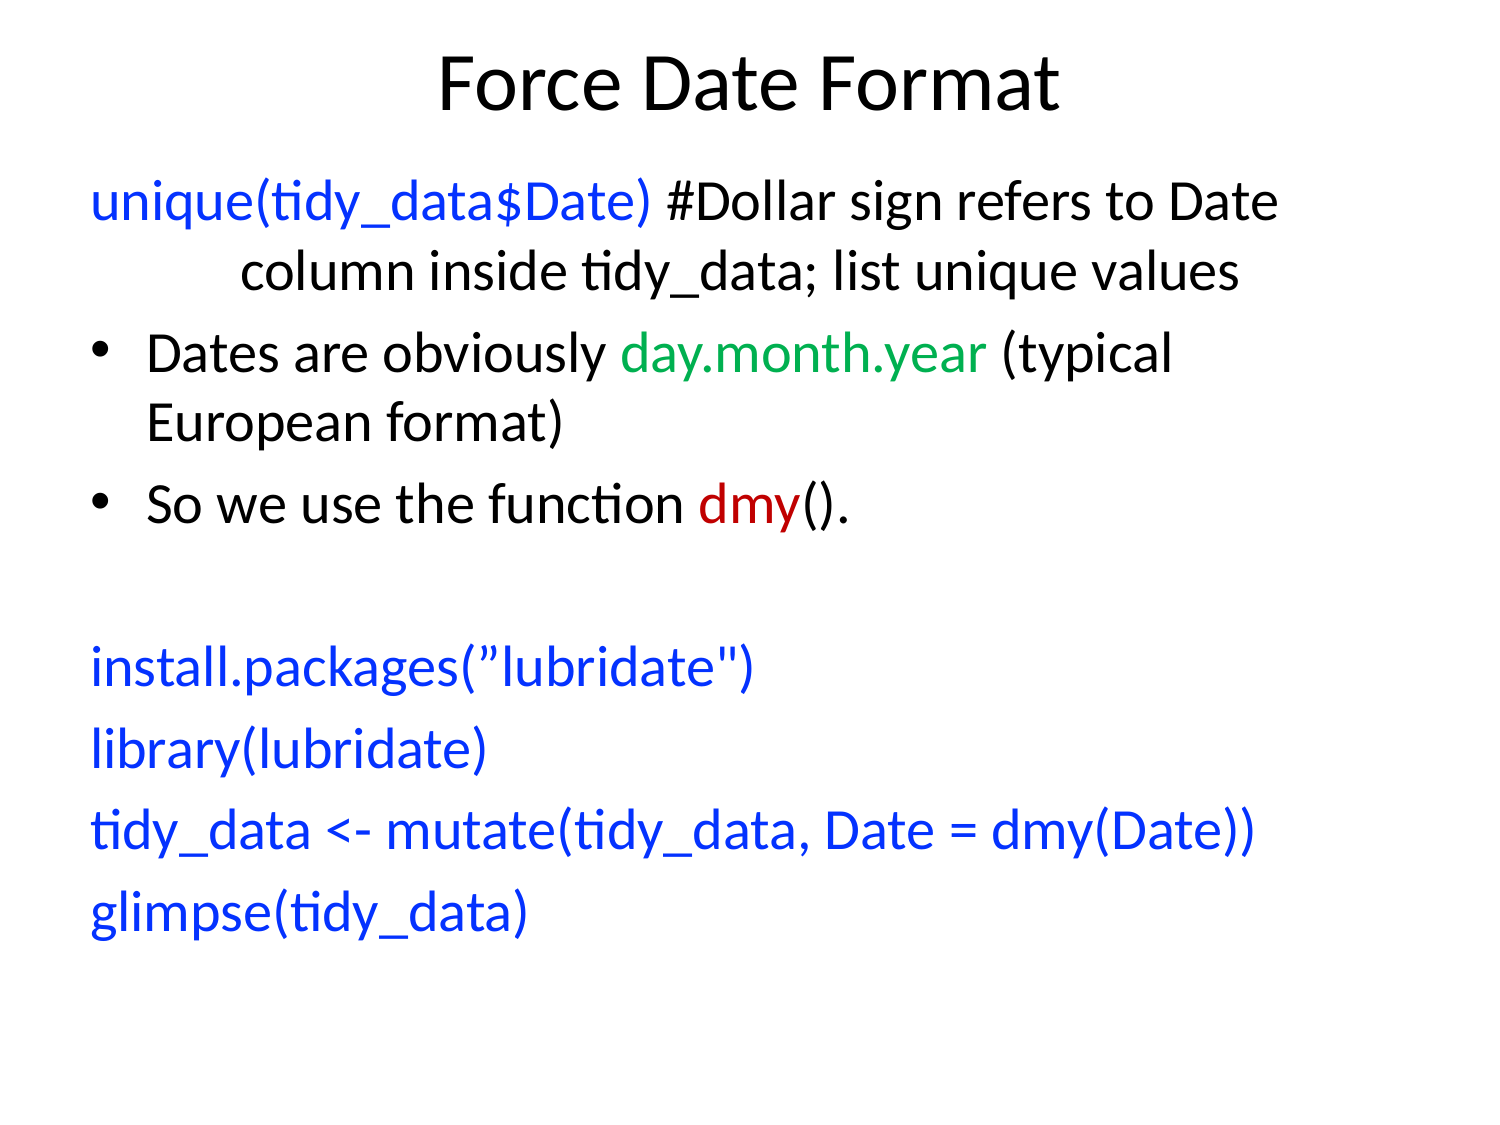

# Force Date Format
unique(tidy_data$Date) #Dollar sign refers to Date 	column inside tidy_data; list unique values
Dates are obviously day.month.year (typical 	European format)
So we use the function dmy().

install.packages(”lubridate")
library(lubridate)
tidy_data <- mutate(tidy_data, Date = dmy(Date))
glimpse(tidy_data)